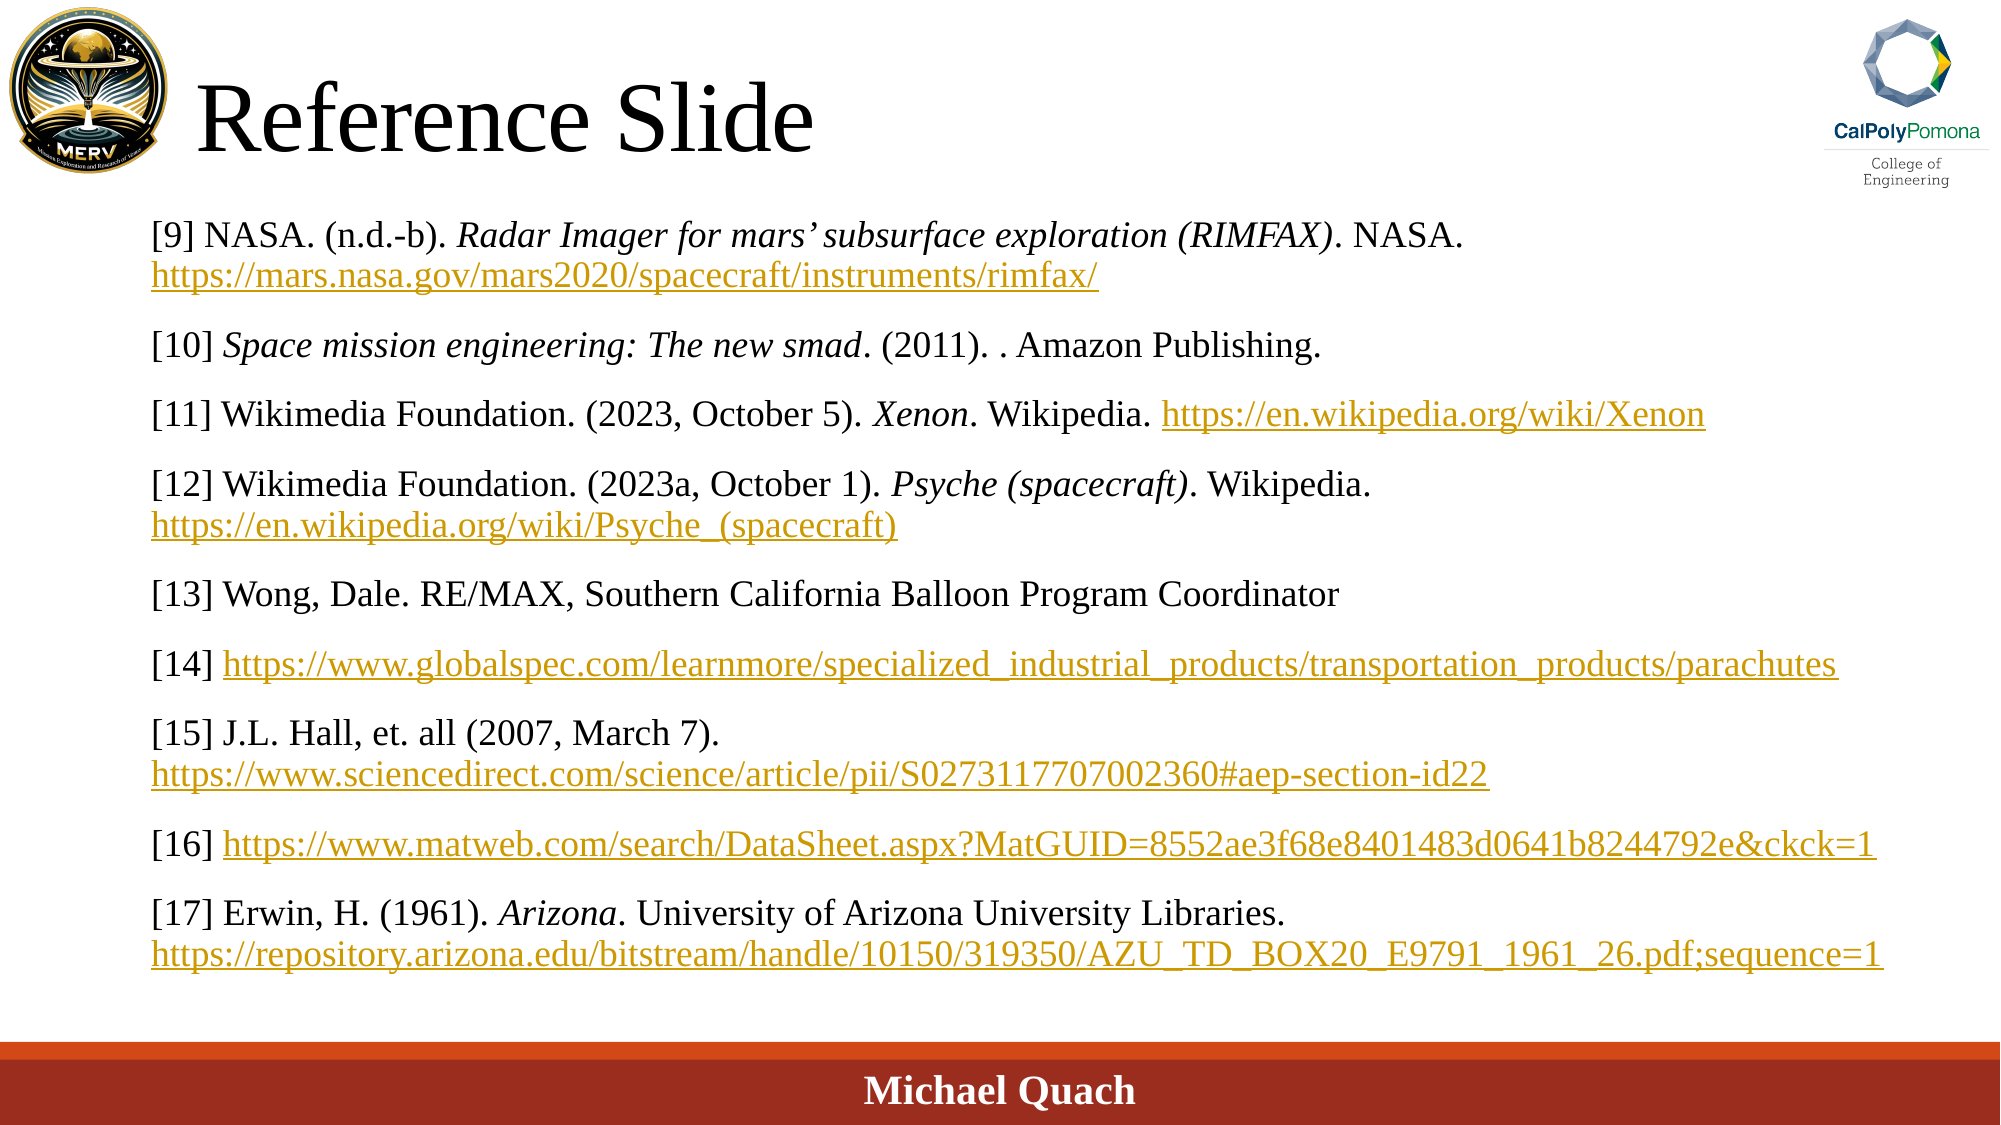

# Reference Slide
[9] NASA. (n.d.-b). Radar Imager for mars’ subsurface exploration (RIMFAX). NASA. https://mars.nasa.gov/mars2020/spacecraft/instruments/rimfax/
[10] Space mission engineering: The new smad. (2011). . Amazon Publishing.
[11] Wikimedia Foundation. (2023, October 5). Xenon. Wikipedia. https://en.wikipedia.org/wiki/Xenon
[12] Wikimedia Foundation. (2023a, October 1). Psyche (spacecraft). Wikipedia. https://en.wikipedia.org/wiki/Psyche_(spacecraft)
[13] Wong, Dale. RE/MAX, Southern California Balloon Program Coordinator
[14] https://www.globalspec.com/learnmore/specialized_industrial_products/transportation_products/parachutes
[15] J.L. Hall, et. all (2007, March 7).  https://www.sciencedirect.com/science/article/pii/S0273117707002360#aep-section-id22
[16] https://www.matweb.com/search/DataSheet.aspx?MatGUID=8552ae3f68e8401483d0641b8244792e&ckck=1
[17] Erwin, H. (1961). Arizona. University of Arizona University Libraries. https://repository.arizona.edu/bitstream/handle/10150/319350/AZU_TD_BOX20_E9791_1961_26.pdf;sequence=1

Michael Quach
60